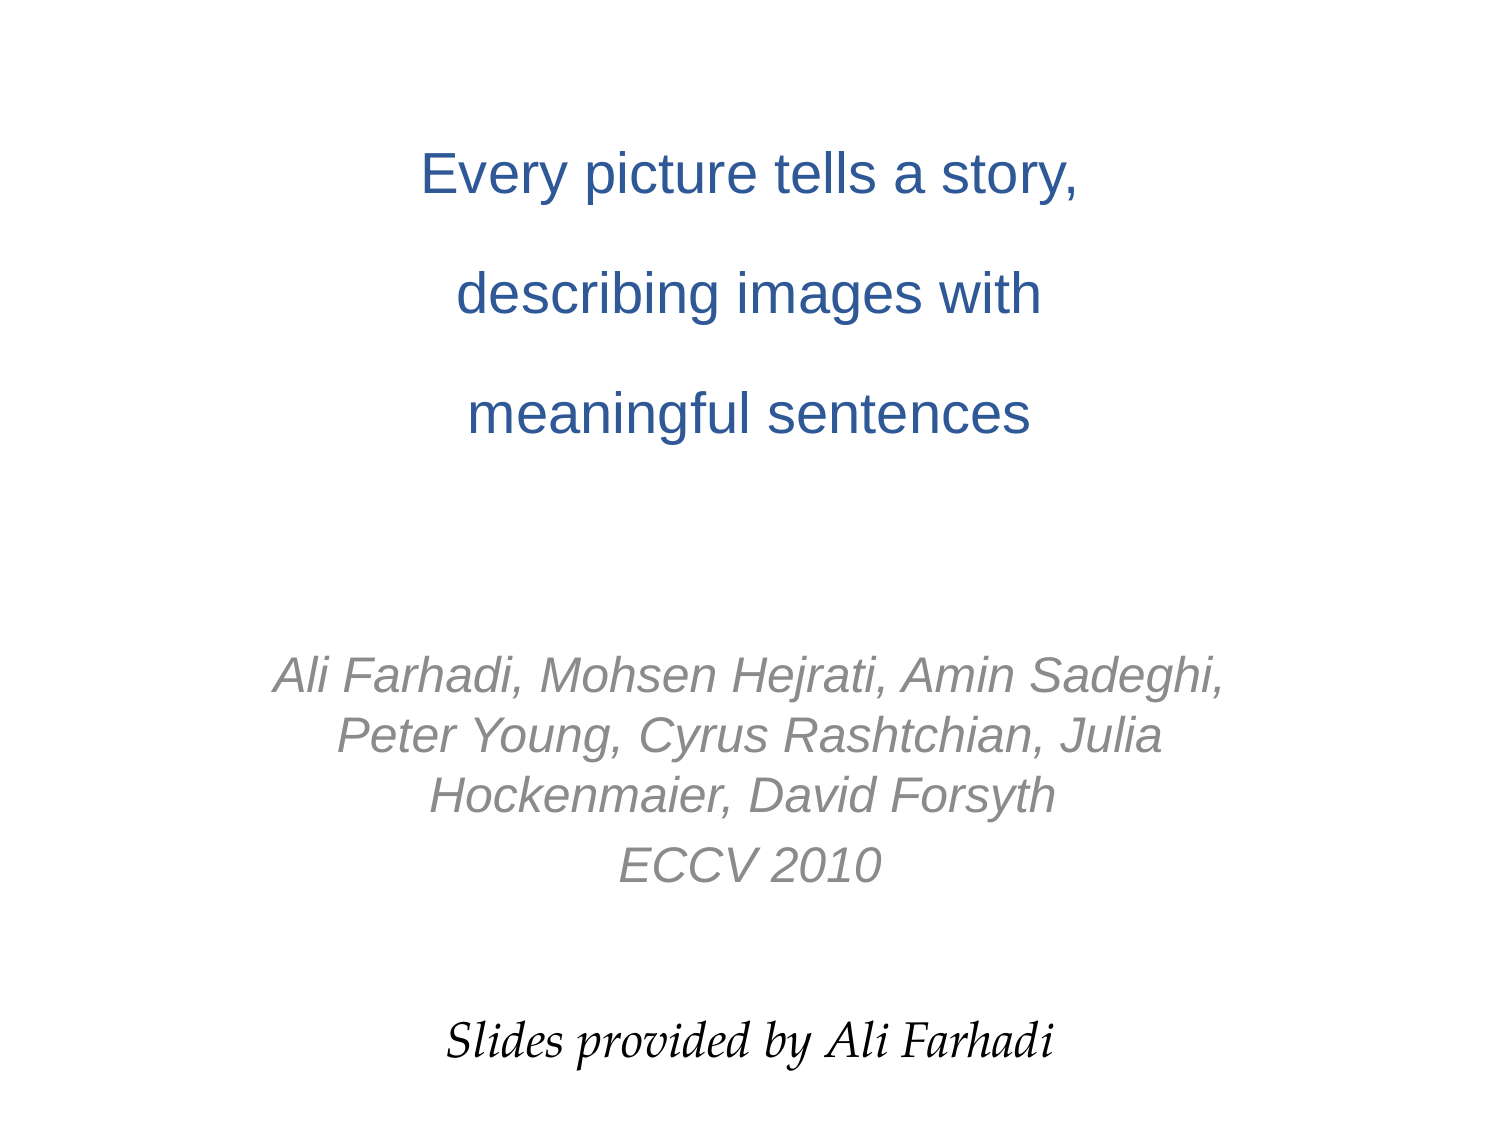

# Every picture tells a story, describing images with meaningful sentences
Ali Farhadi, Mohsen Hejrati, Amin Sadeghi, Peter Young, Cyrus Rashtchian, Julia Hockenmaier, David Forsyth
ECCV 2010
Slides provided by Ali Farhadi